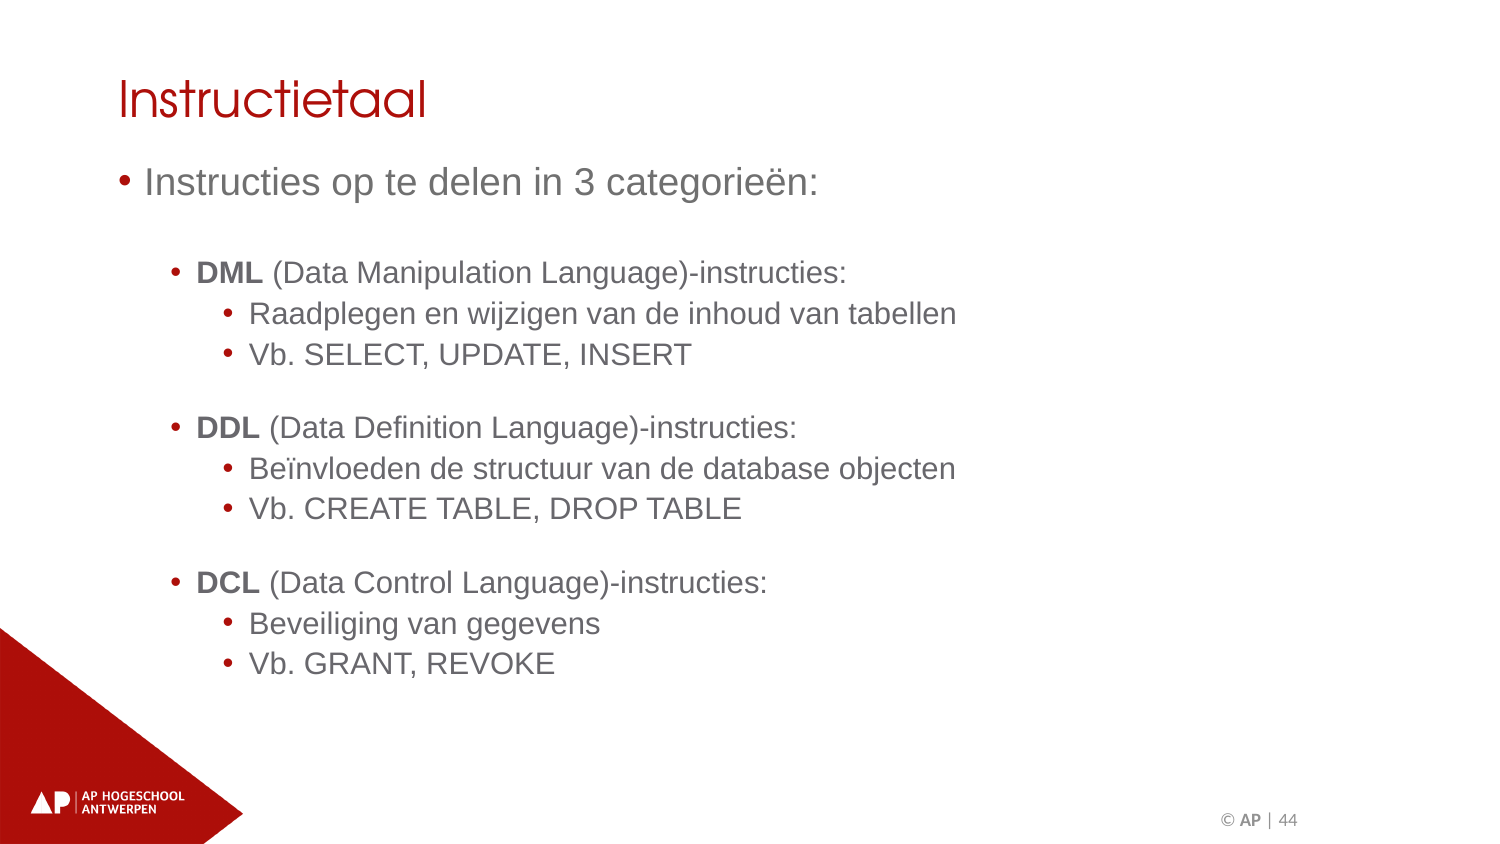

# Instructietaal
Instructies op te delen in 3 categorieën:
DML (Data Manipulation Language)-instructies:
Raadplegen en wijzigen van de inhoud van tabellen
Vb. SELECT, UPDATE, INSERT
DDL (Data Definition Language)-instructies:
Beïnvloeden de structuur van de database objecten
Vb. CREATE TABLE, DROP TABLE
DCL (Data Control Language)-instructies:
Beveiliging van gegevens
Vb. GRANT, REVOKE
© AP | 44